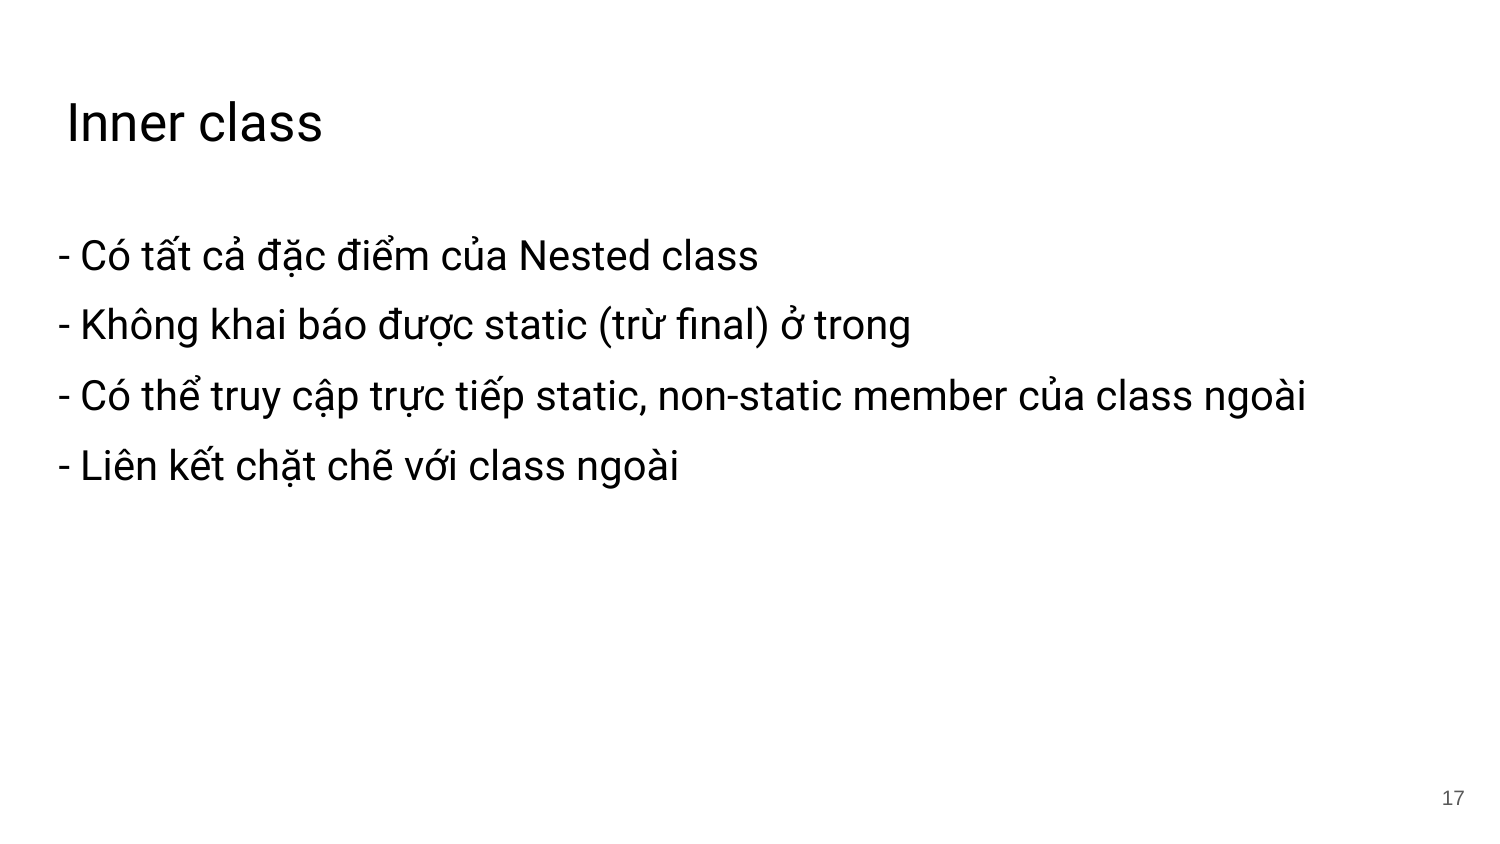

# Inner class
- Có tất cả đặc điểm của Nested class
- Không khai báo được static (trừ final) ở trong
- Có thể truy cập trực tiếp static, non-static member của class ngoài
- Liên kết chặt chẽ với class ngoài

17